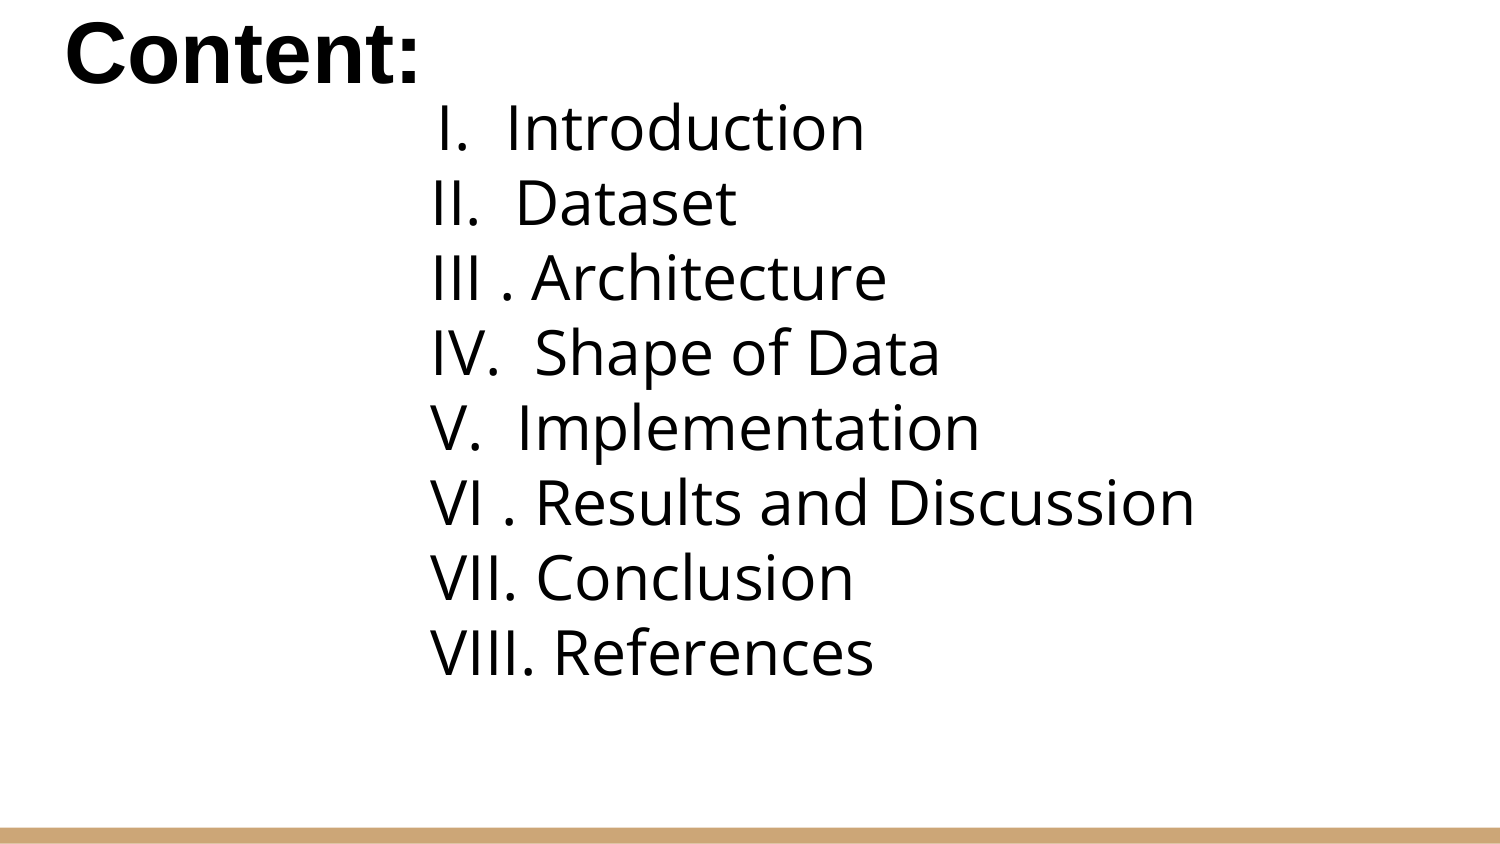

# Outline/Content:
Introduction
II.  Dataset
III . Architecture
IV.  Shape of Data
V.  Implementation
VI . Results and Discussion
VII. Conclusion
VIII. References